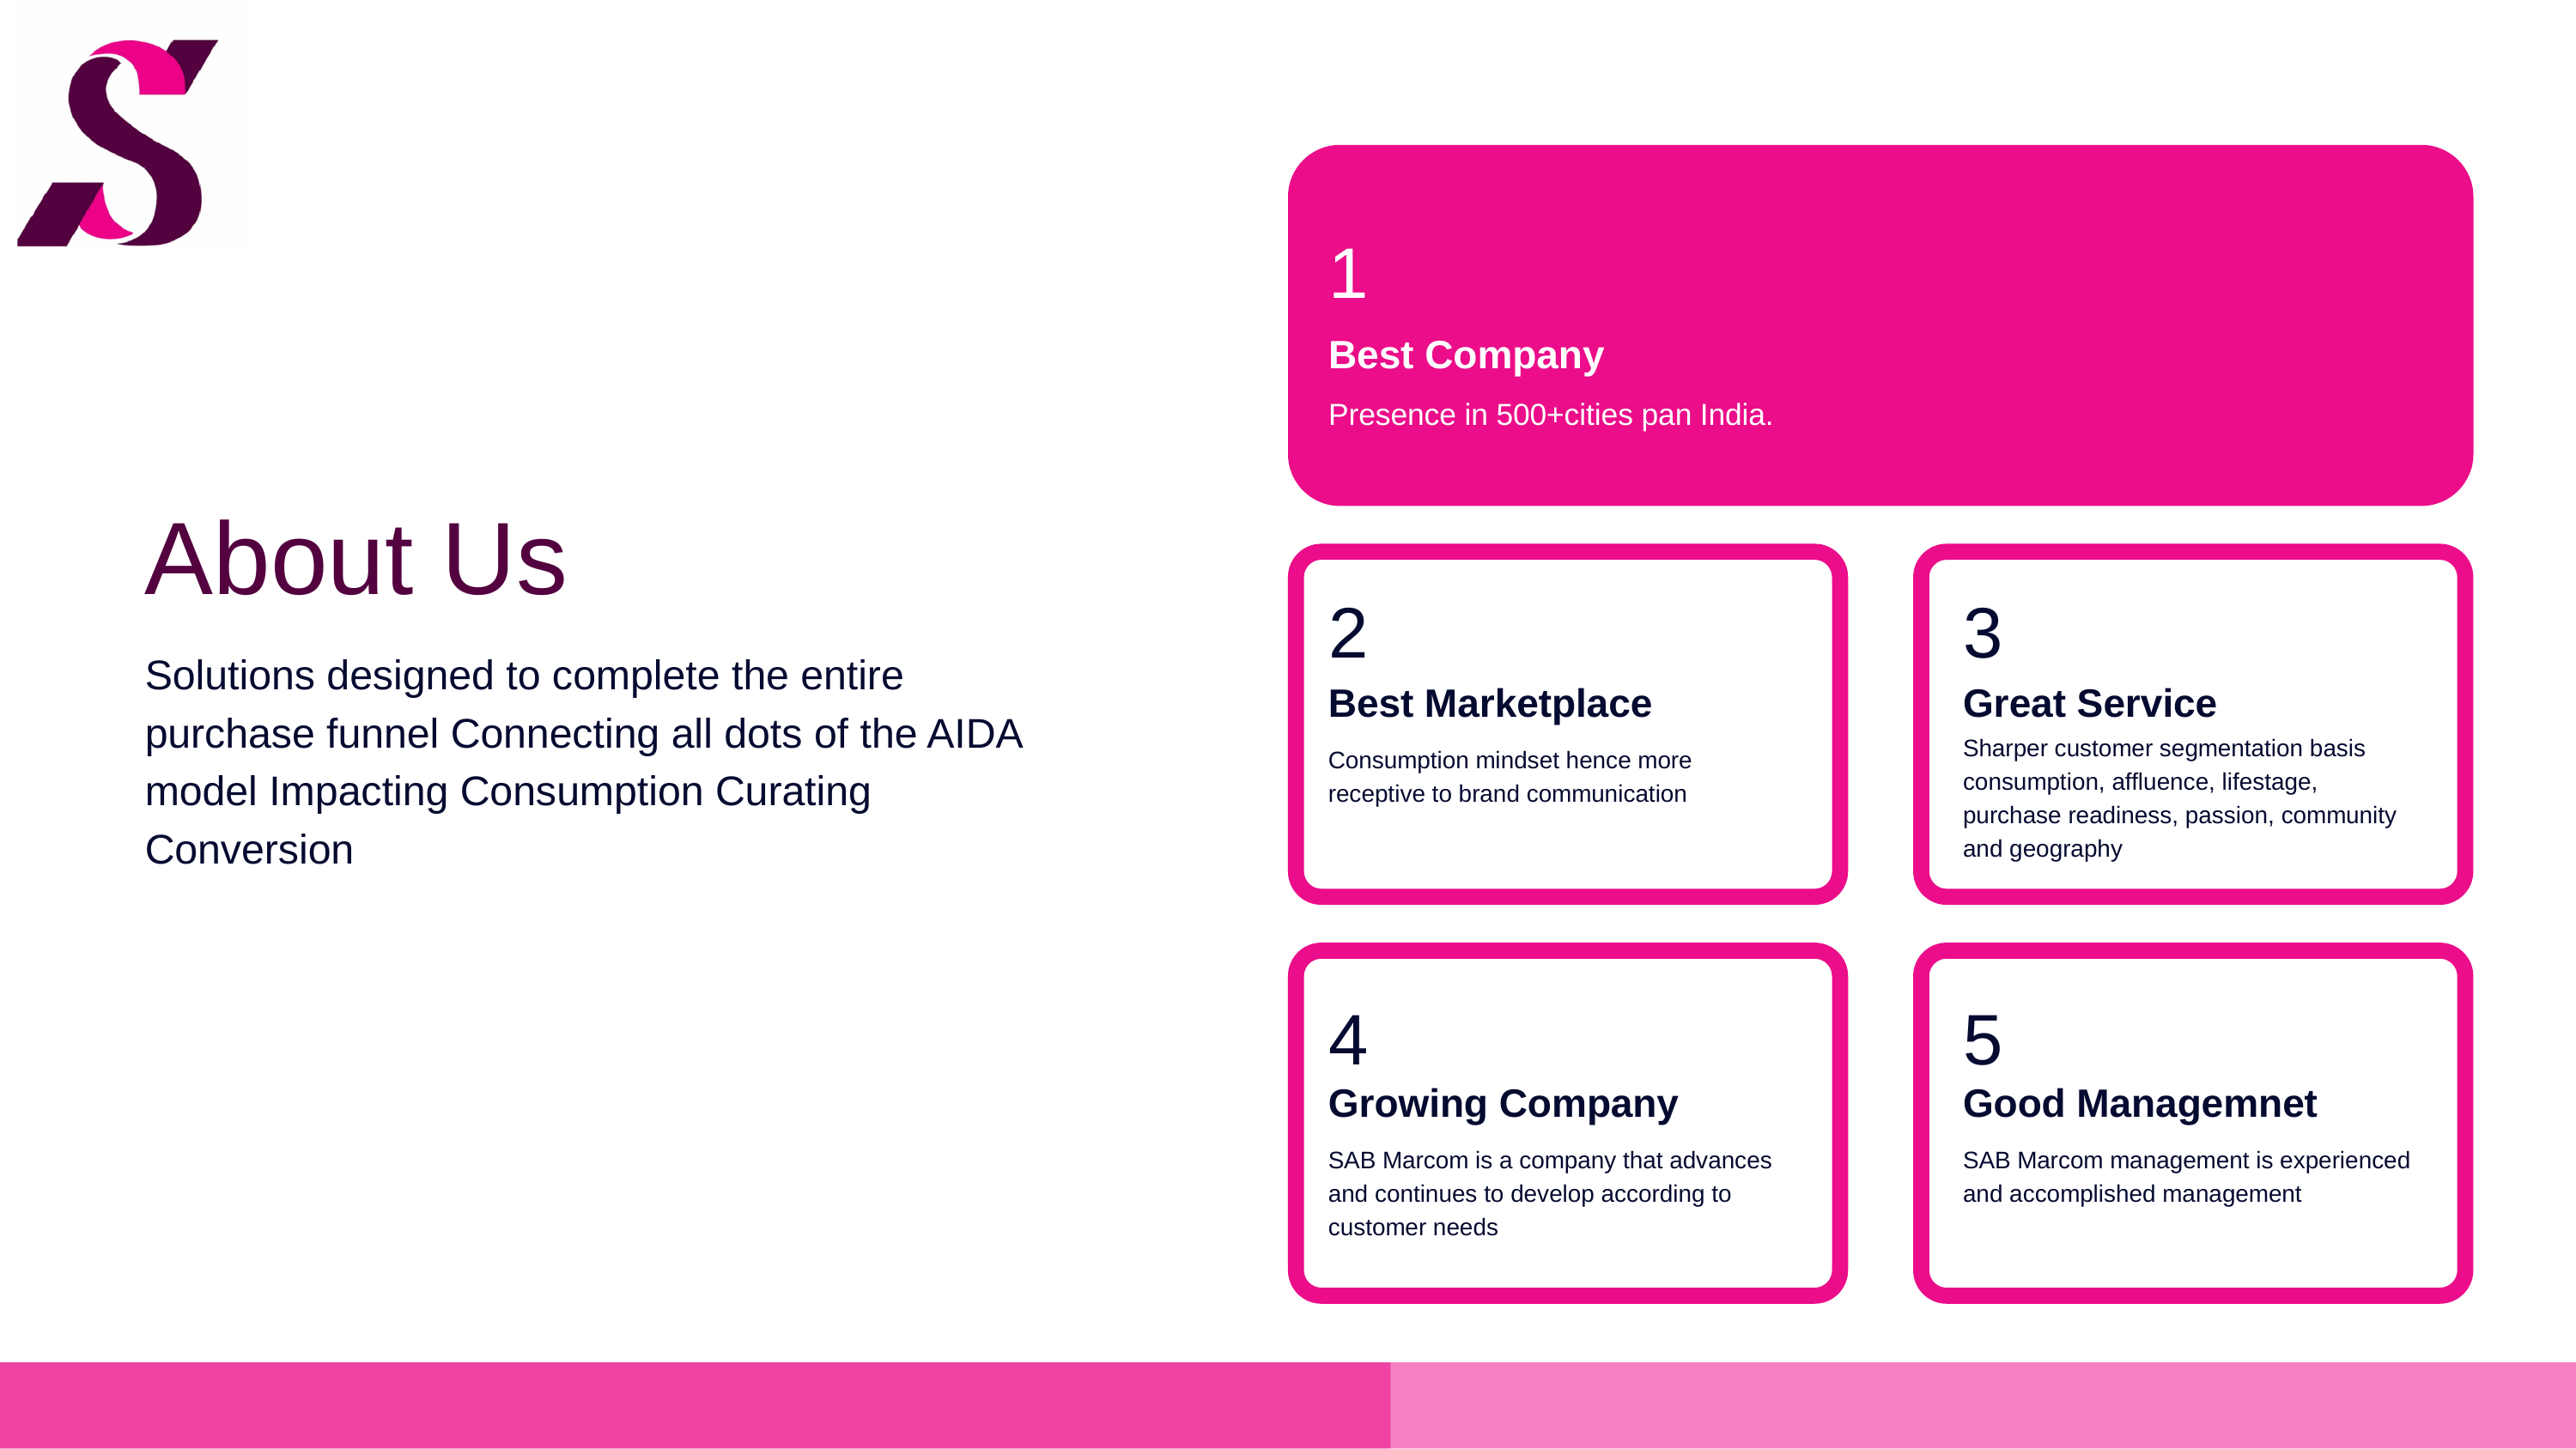

1
Best Company
Presence in 500+cities pan India.
About Us

2
3
Solutions designed to complete the entire purchase funnel Connecting all dots of the AIDA model Impacting Consumption Curating Conversion
Best Marketplace
Great Service
Sharper customer segmentation basis consumption, affluence, lifestage,  purchase readiness, passion, community and geography
Consumption mindset hence more receptive to brand communication

4
5
Growing Company
Good Managemnet
SAB Marcom is a company that advances and continues to develop according to customer needs
SAB Marcom management is experienced and accomplished management